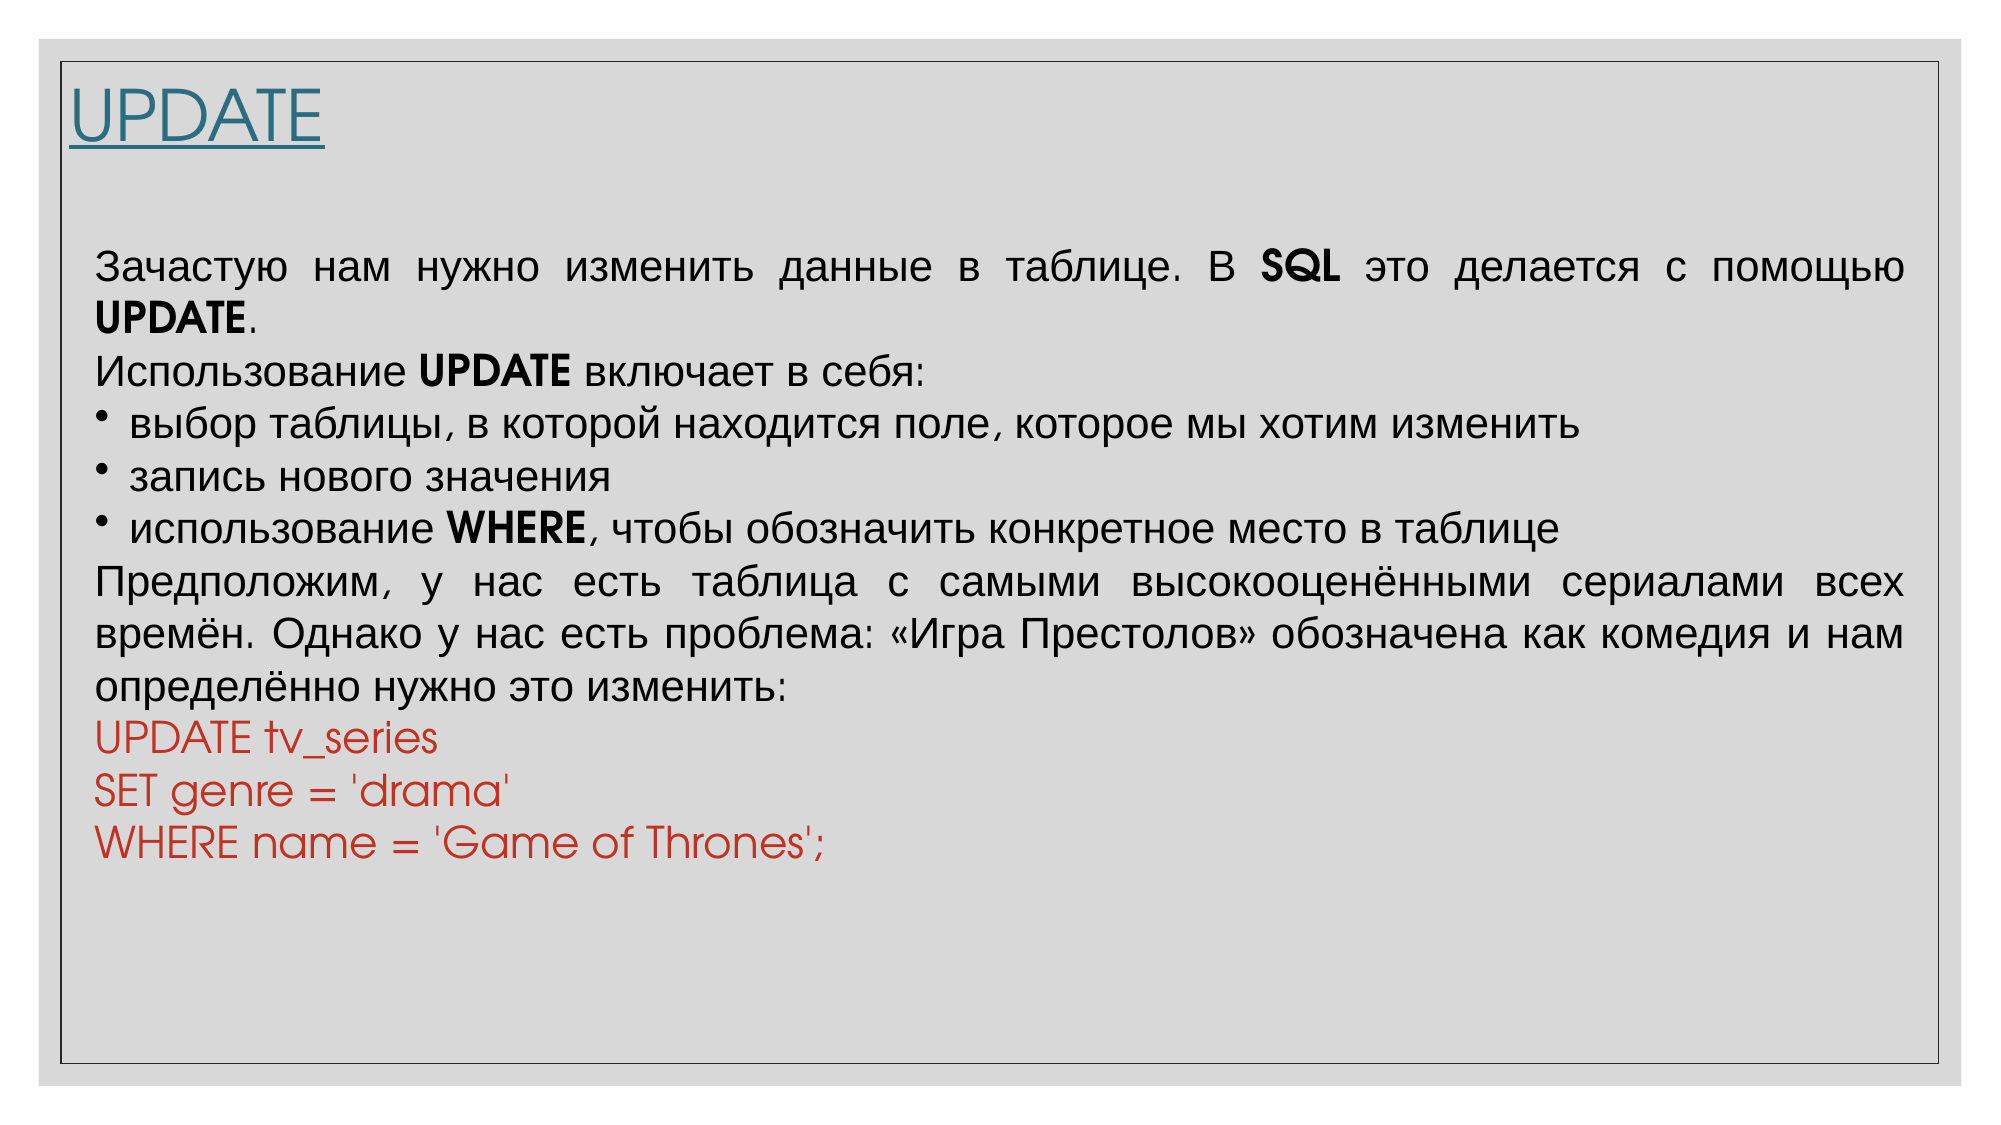

UPDATE
Зачастую нам нужно изменить данные в таблице. В SQL это делается с помощью UPDATE.
Использование UPDATE включает в себя:
выбор таблицы, в которой находится поле, которое мы хотим изменить
запись нового значения
использование WHERE, чтобы обозначить конкретное место в таблице
Предположим, у нас есть таблица с самыми высокооценёнными сериалами всех времён. Однако у нас есть проблема: «Игра Престолов» обозначена как комедия и нам определённо нужно это изменить:
UPDATE tv_series
SET genre = 'drama'
WHERE name = 'Game of Thrones';